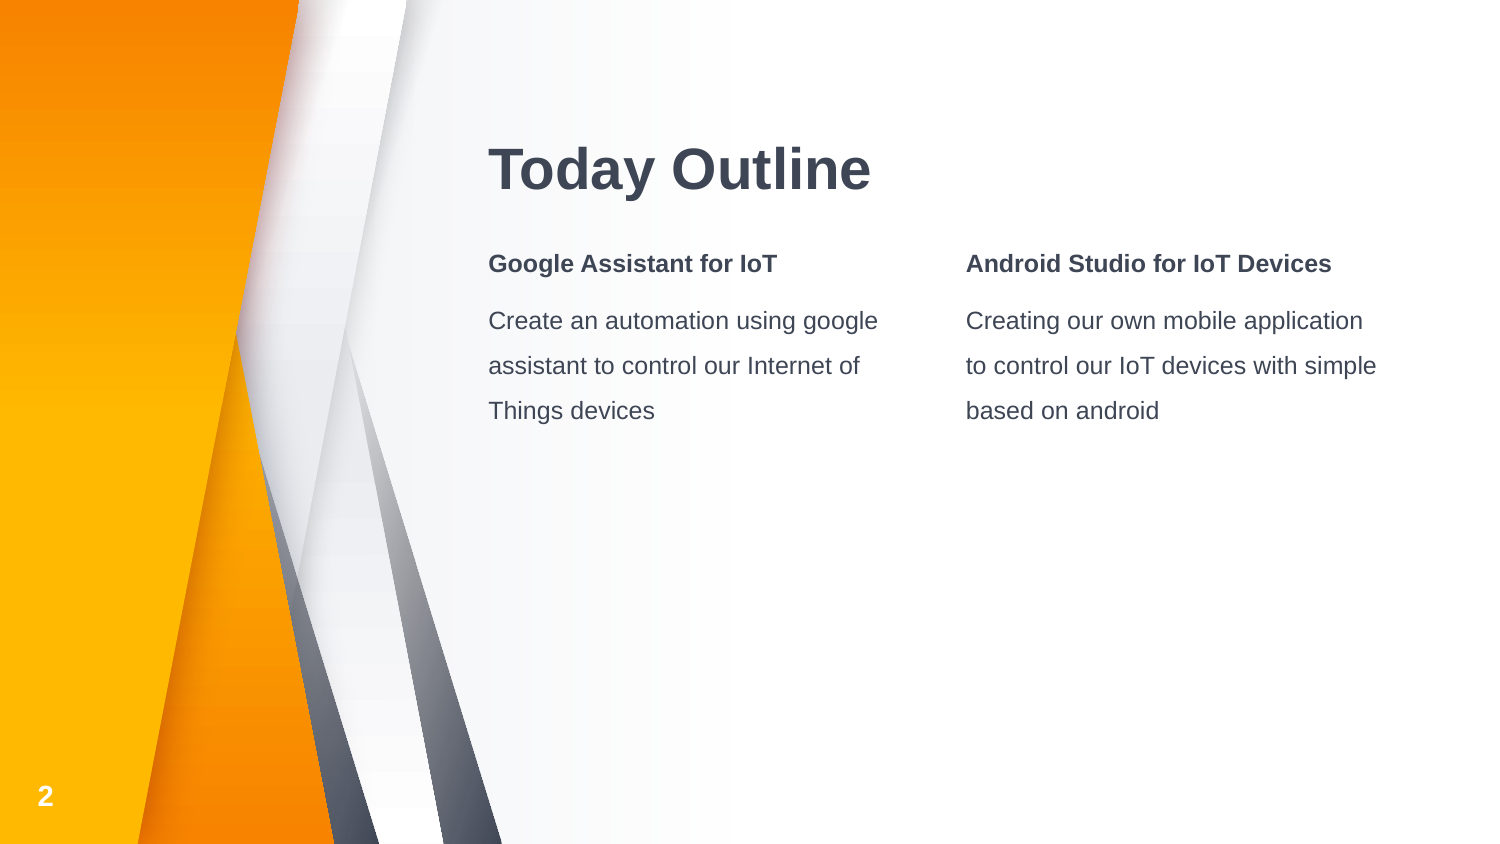

# Today Outline
Google Assistant for IoT
Create an automation using google assistant to control our Internet of Things devices
Android Studio for IoT Devices
Creating our own mobile application to control our IoT devices with simple based on android

2